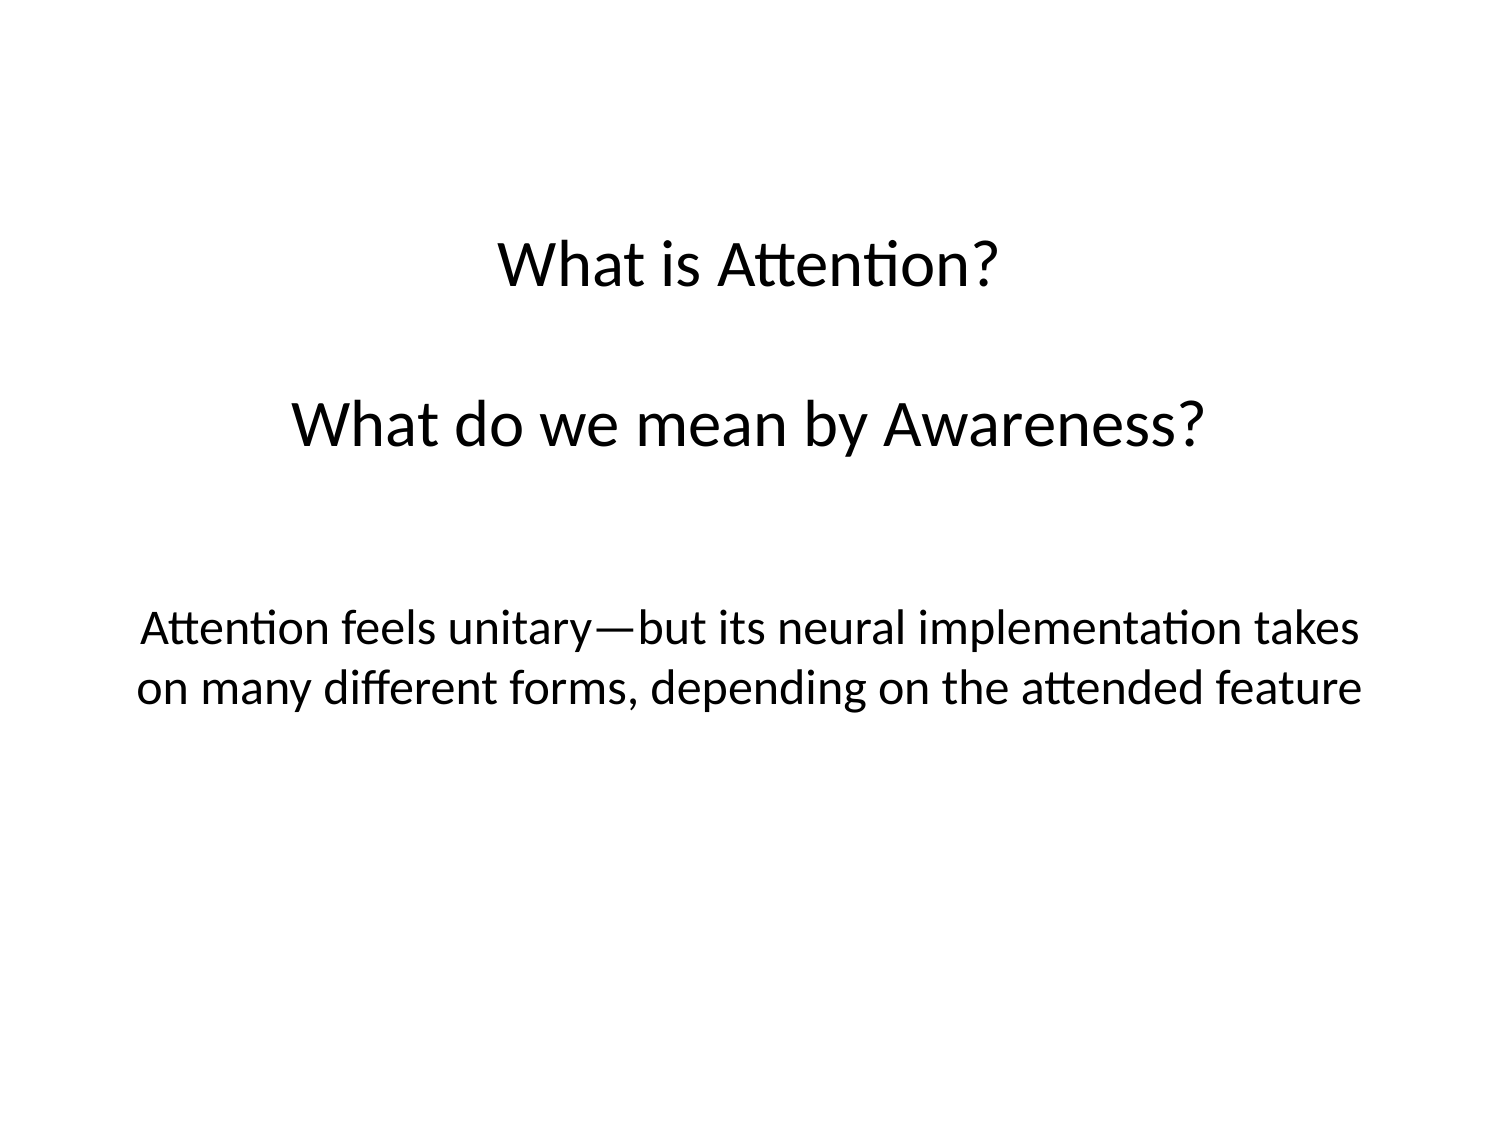

What is Attention?

What do we mean by Awareness?
Attention feels unitary—but its neural implementation takes on many different forms, depending on the attended feature